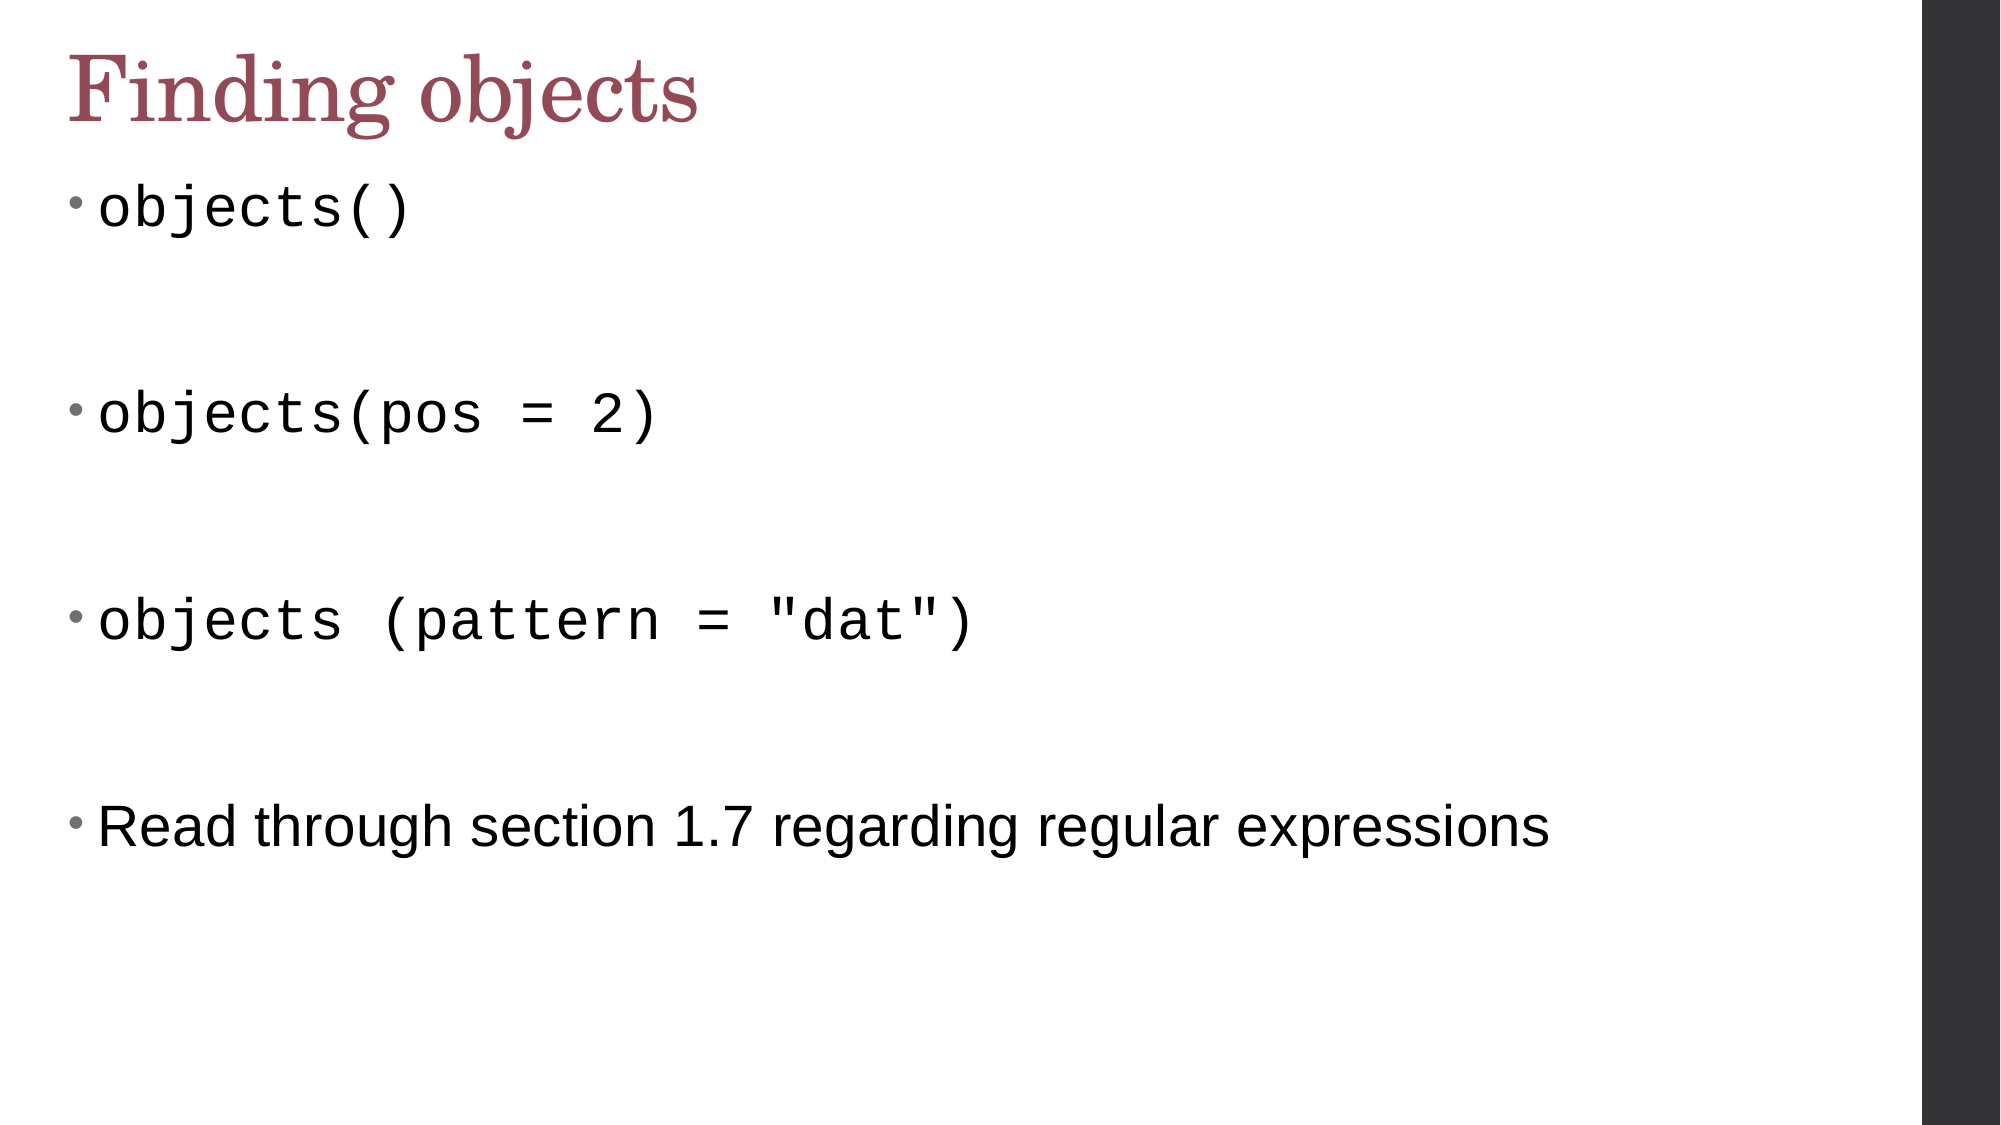

# Finding objects
objects()

objects(pos = 2)

objects (pattern = "dat")

Read through section 1.7 regarding regular expressions